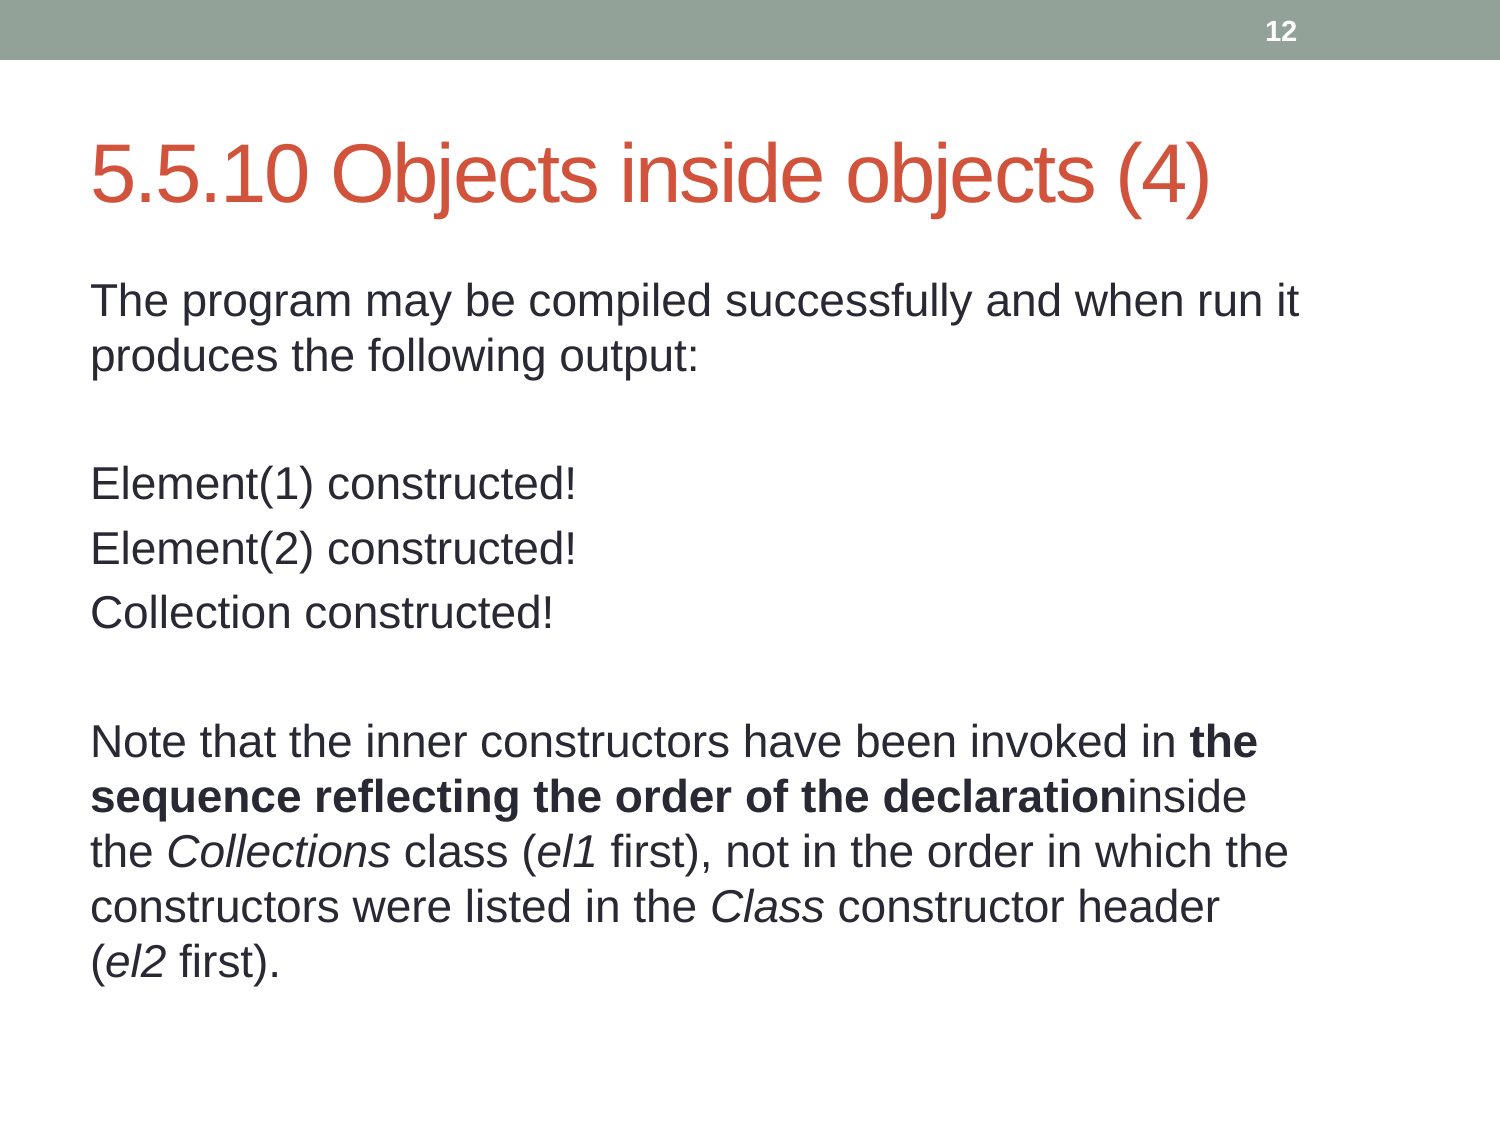

12
# 5.5.10 Objects inside objects (4)
The program may be compiled successfully and when run it produces the following output:

Element(1) constructed!
Element(2) constructed!
Collection constructed!

Note that the inner constructors have been invoked in the sequence reflecting the order of the declarationinside the Collections class (el1 first), not in the order in which the constructors were listed in the Class constructor header (el2 first).